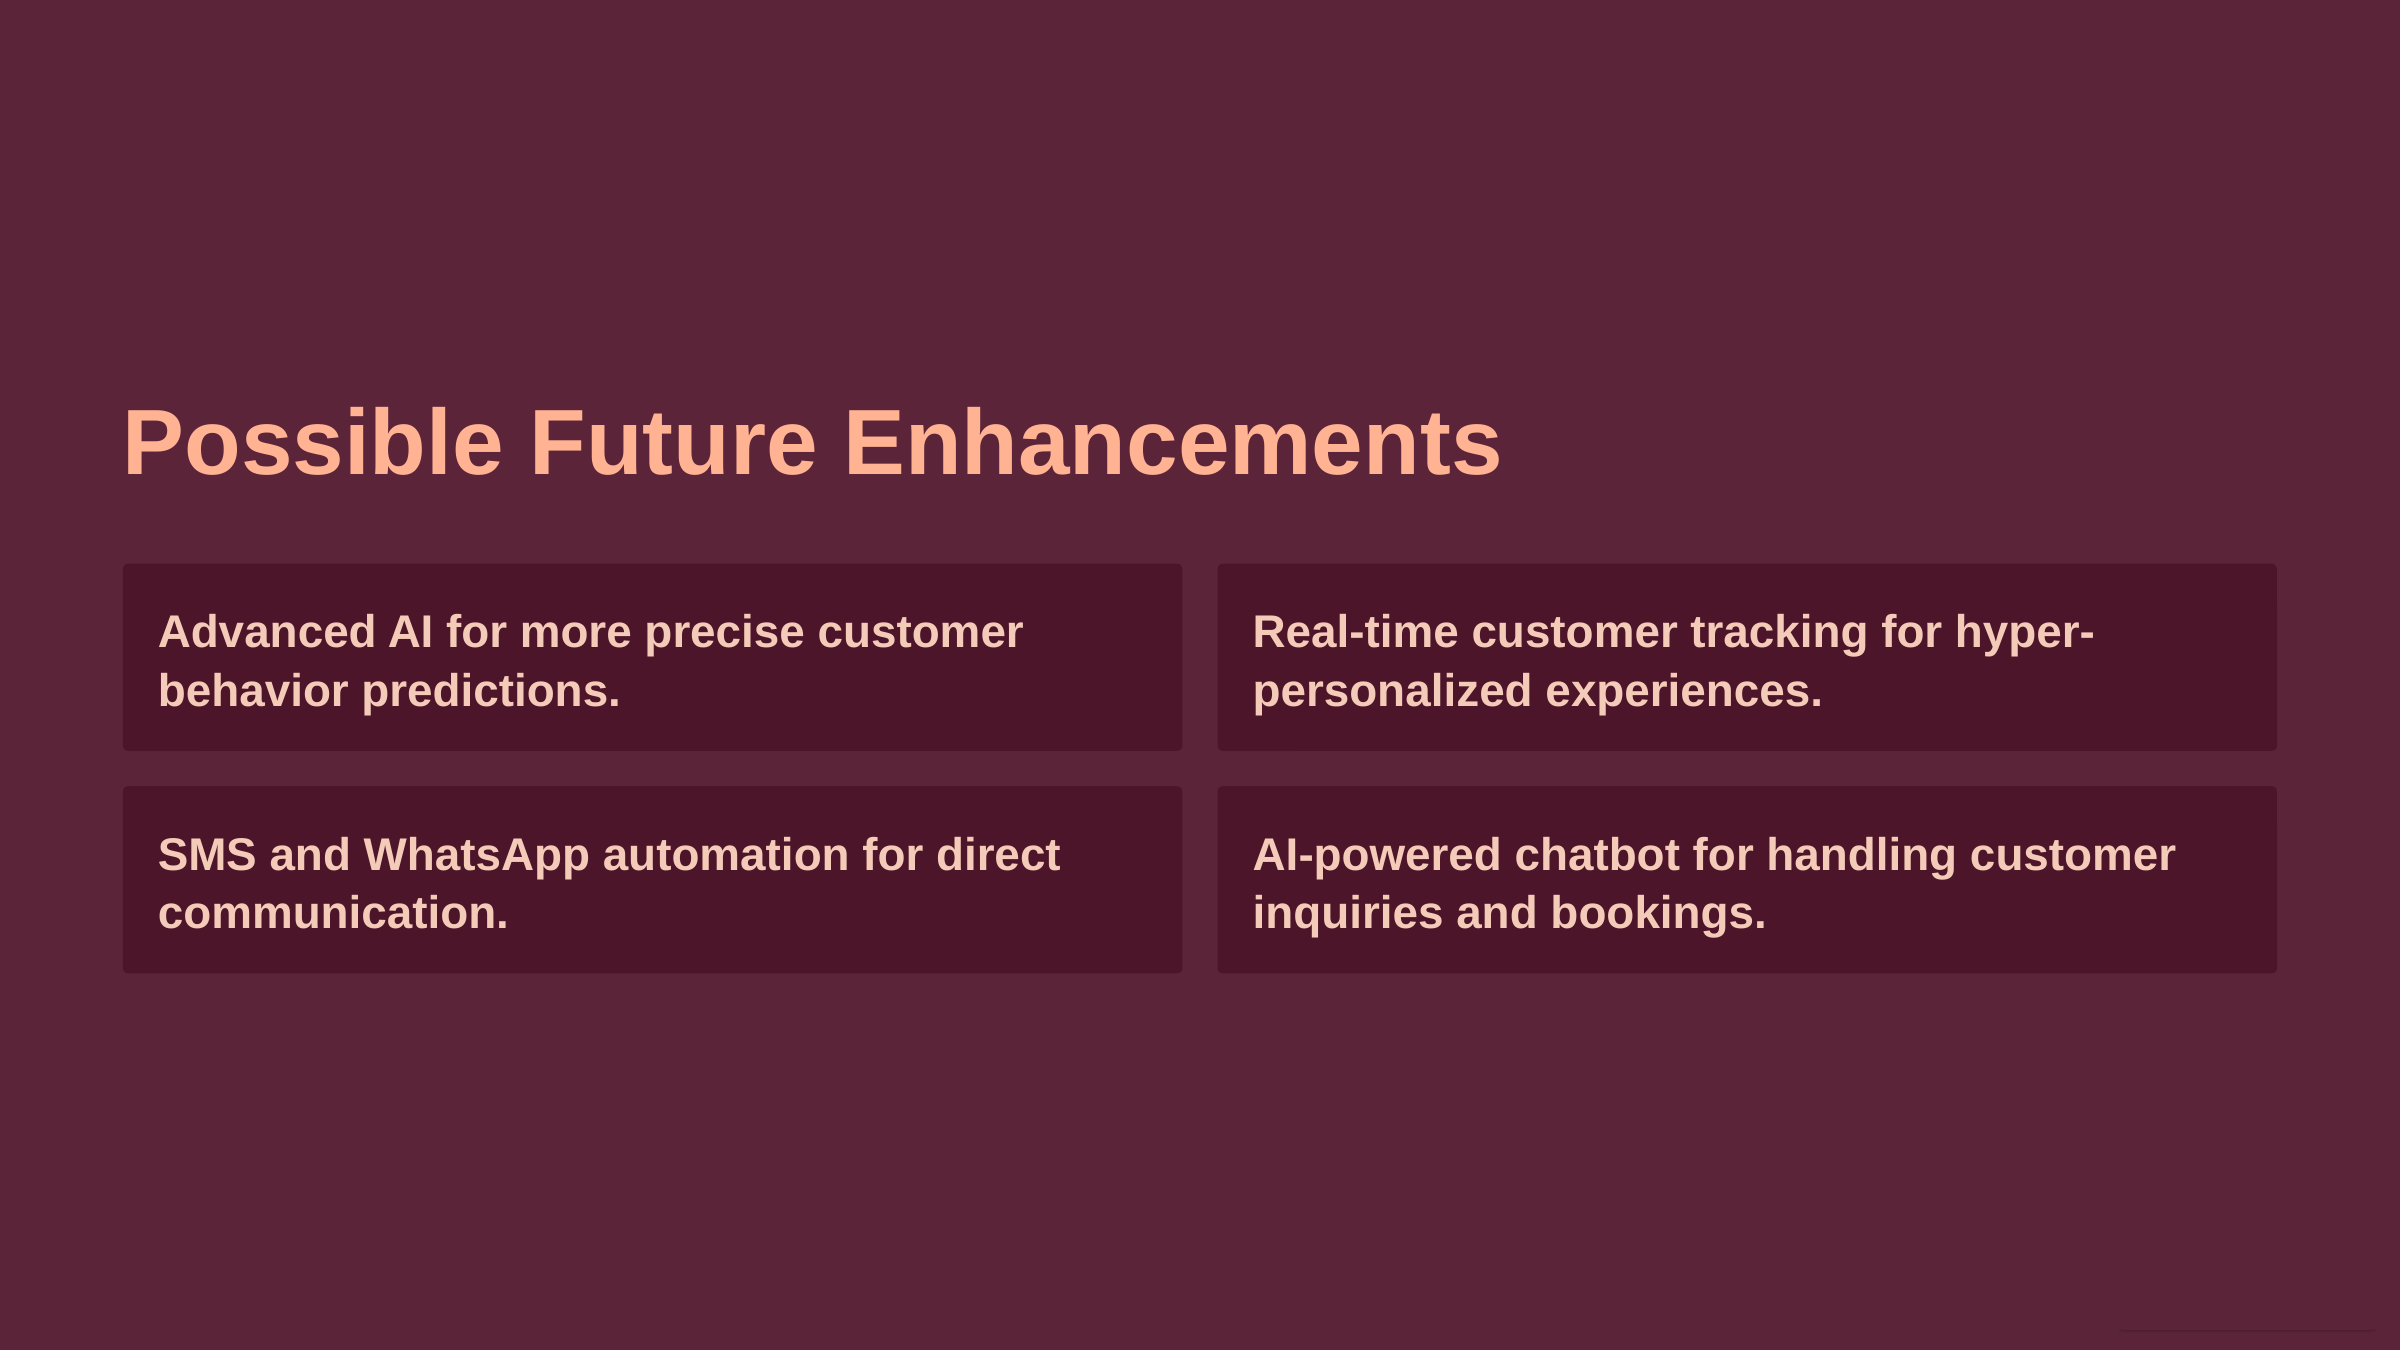

Possible Future Enhancements

Advanced AI for more precise customer behavior predictions.
Real-time customer tracking for hyper-personalized experiences.

SMS and WhatsApp automation for direct communication.
AI-powered chatbot for handling customer inquiries and bookings.